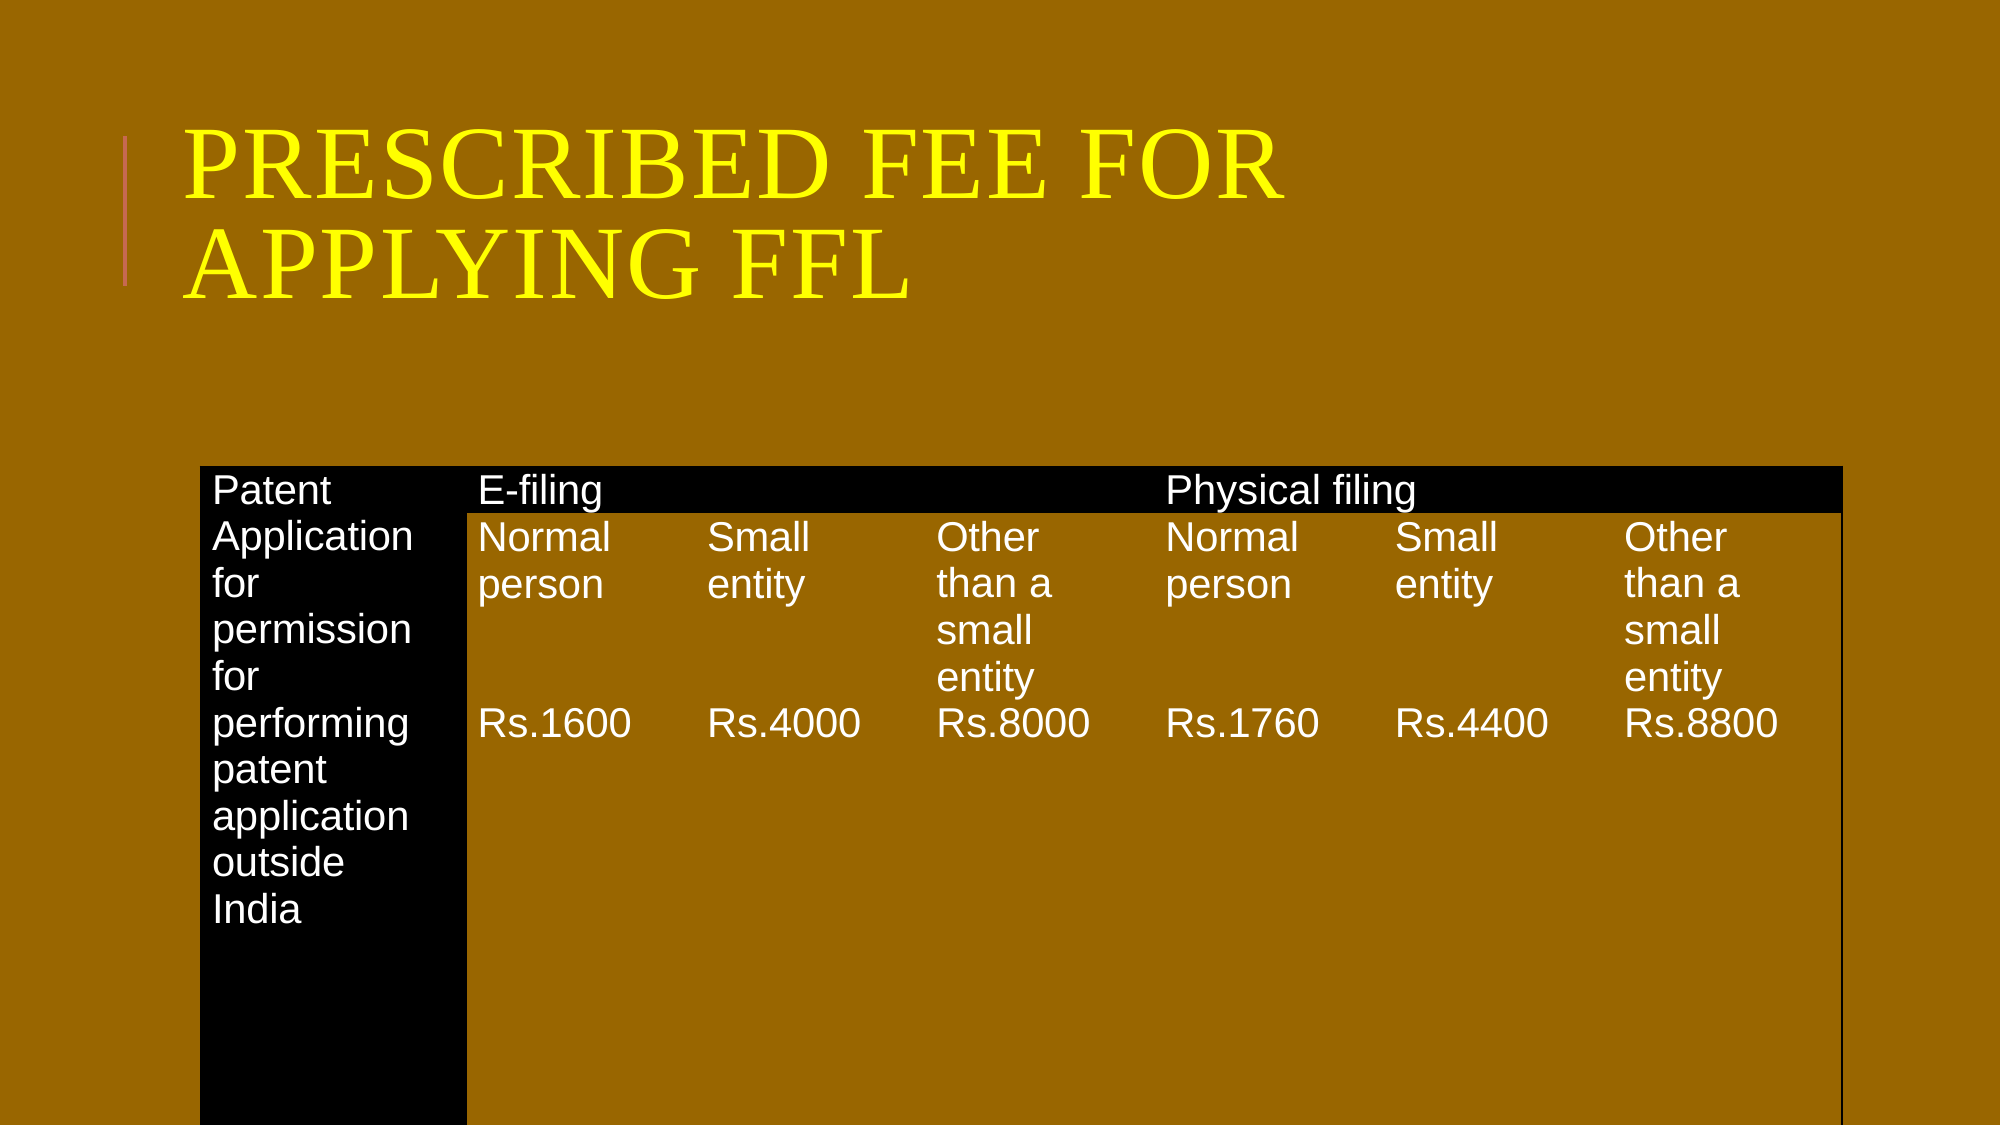

# Prescribed fee for applying FFL
| Patent Application for permission for performing patent application outside India | E-filing |  |  | Physical filing |  |  |
| --- | --- | --- | --- | --- | --- | --- |
|  | Normal person | Small entity | Other than a small entity | Normal person | Small entity | Other than a small entity |
|  | Rs.1600 | Rs.4000 | Rs.8000 | Rs.1760 | Rs.4400 | Rs.8800 |